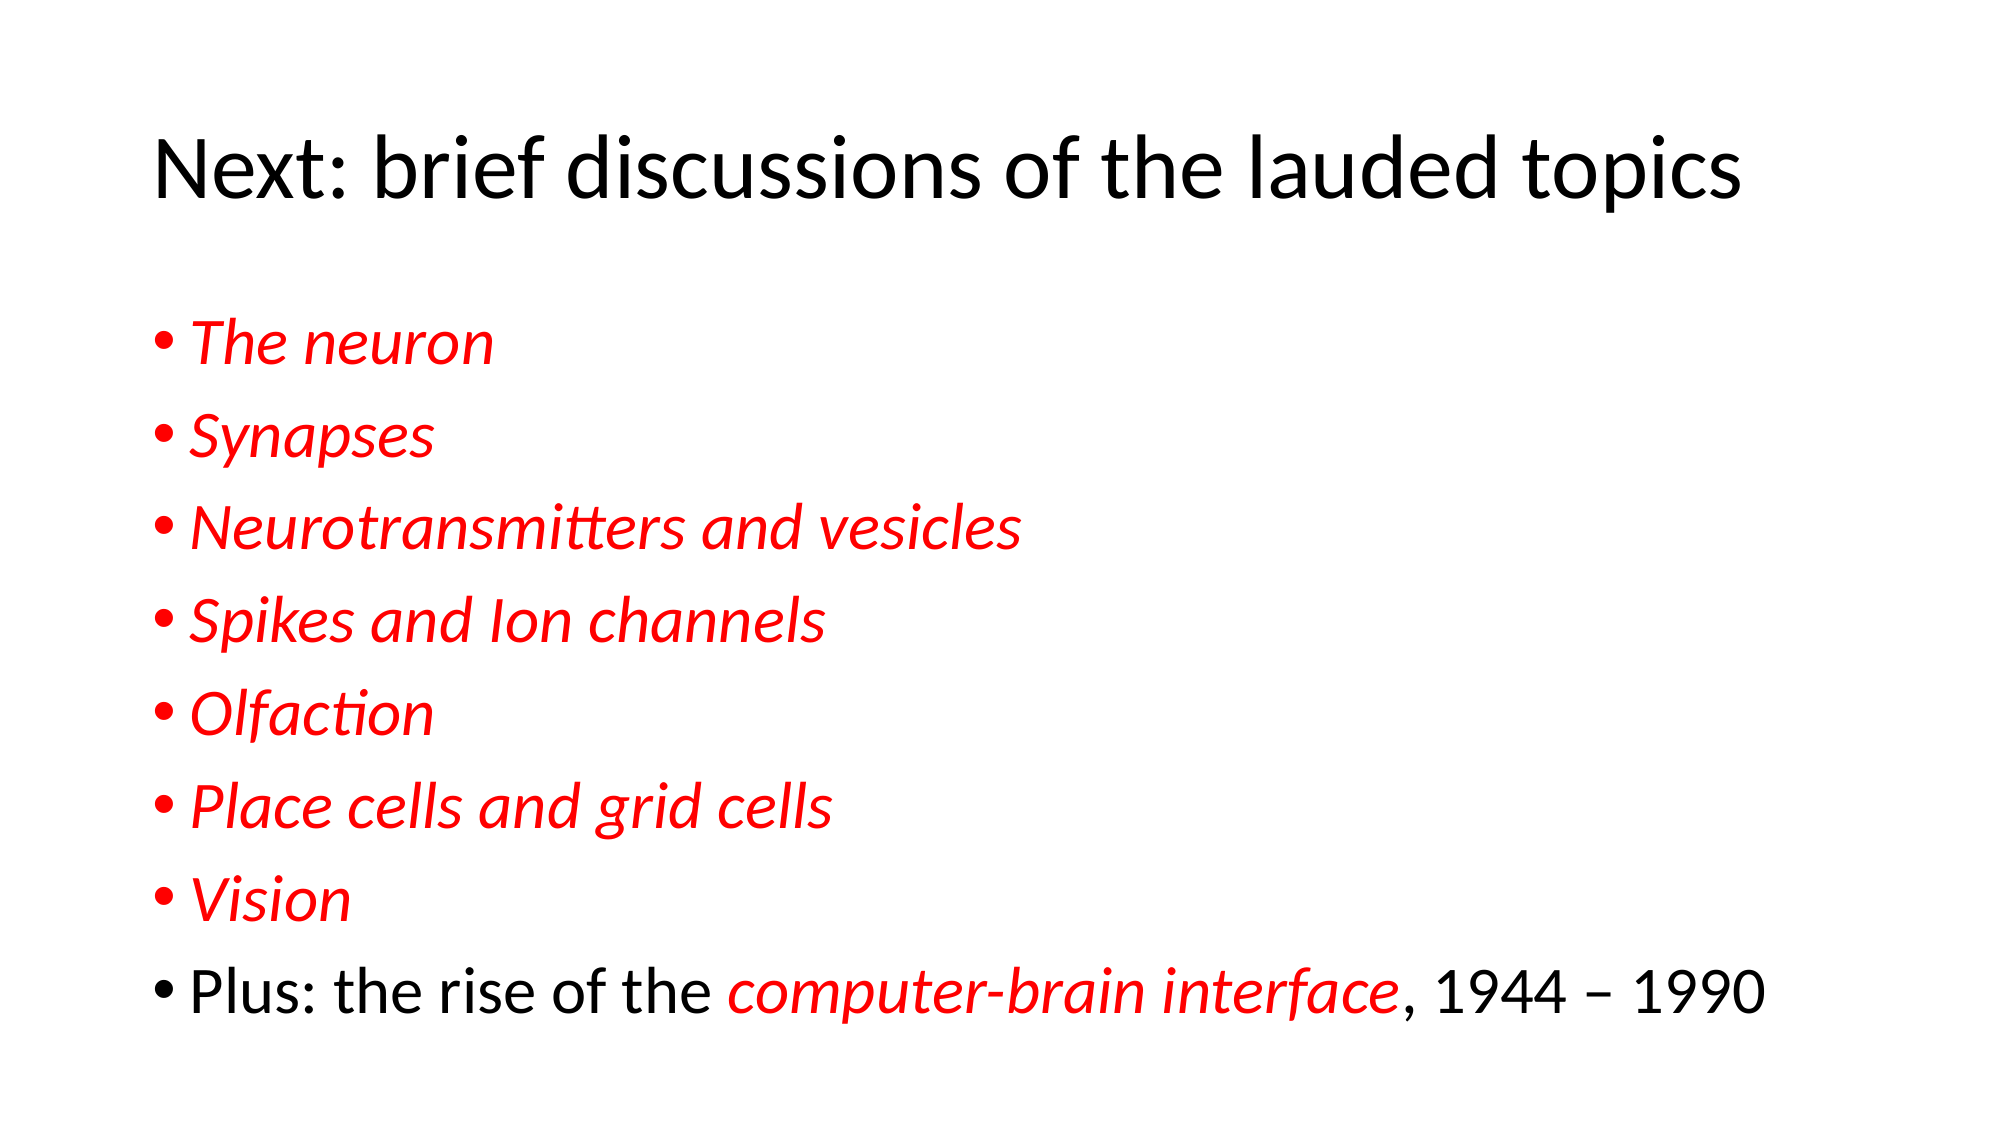

# Next: brief discussions of the lauded topics
The neuron
Synapses
Neurotransmitters and vesicles
Spikes and Ion channels
Olfaction
Place cells and grid cells
Vision
Plus: the rise of the computer-brain interface, 1944 – 1990